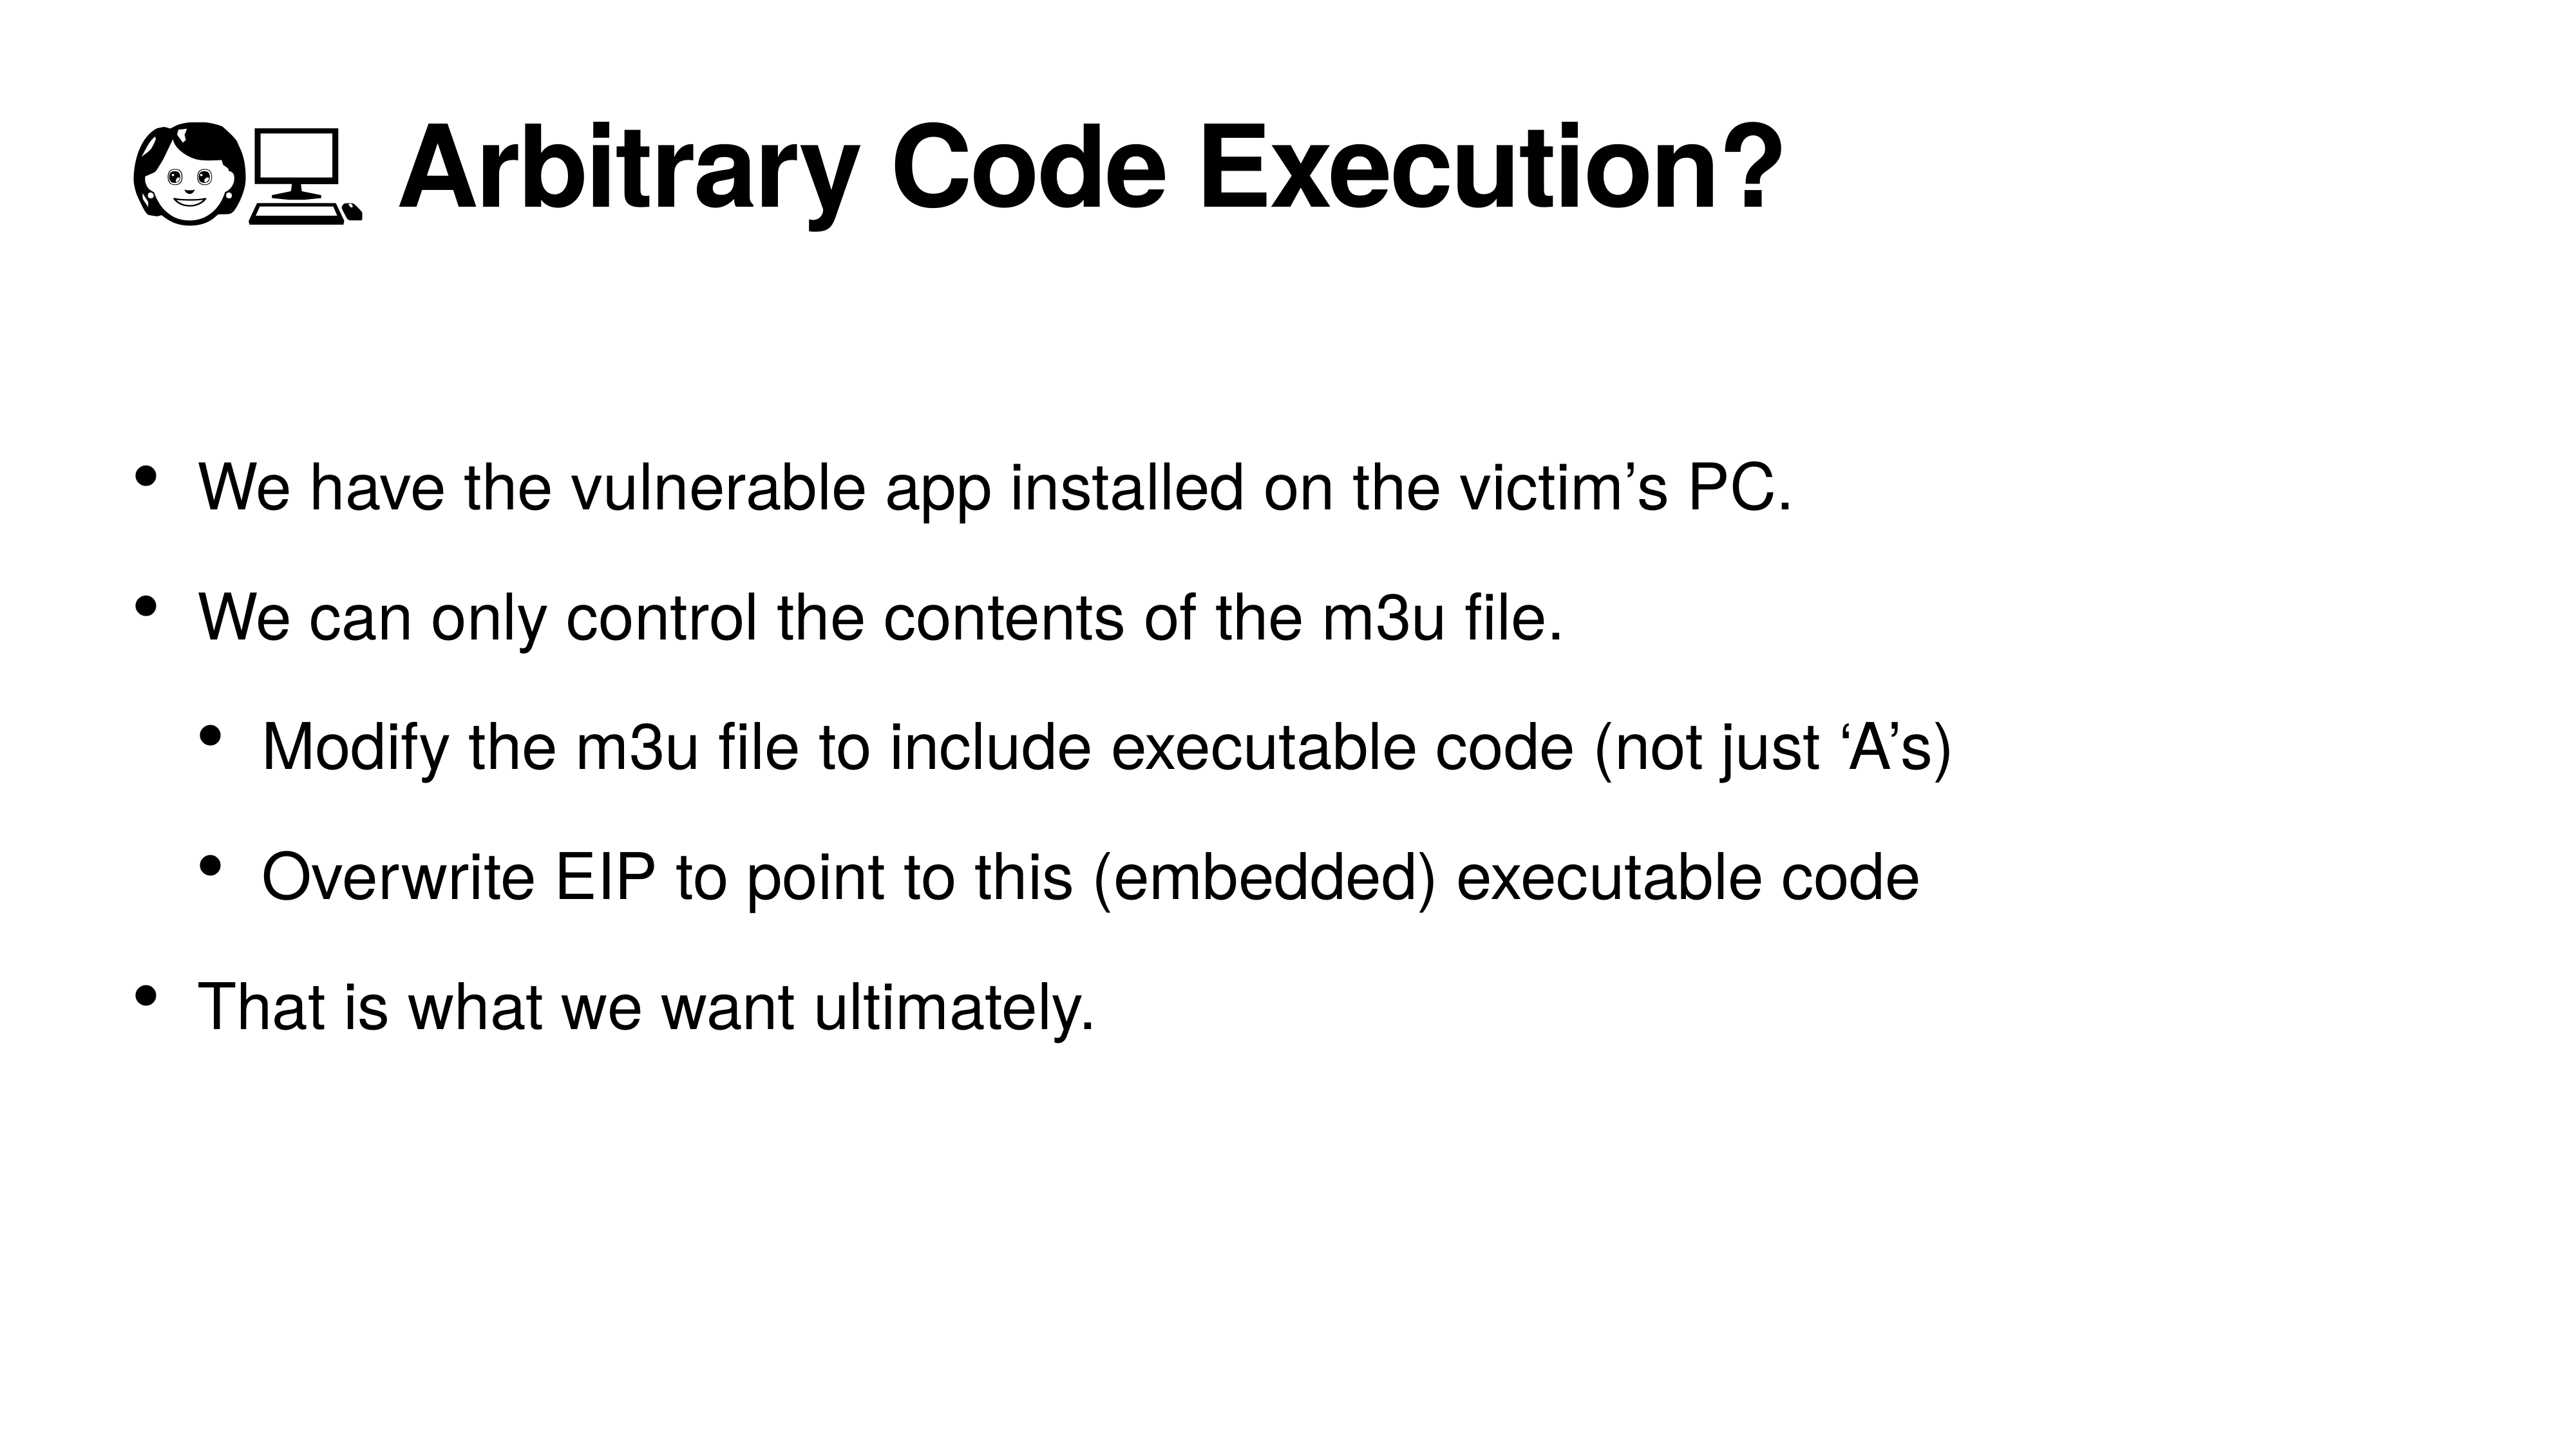

# 👩‍💻 Arbitrary Code Execution?

We have the vulnerable app installed on the victim’s PC.
We can only control the contents of the m3u file.
Modify the m3u file to include executable code (not just ‘A’s)
Overwrite EIP to point to this (embedded) executable code
That is what we want ultimately.